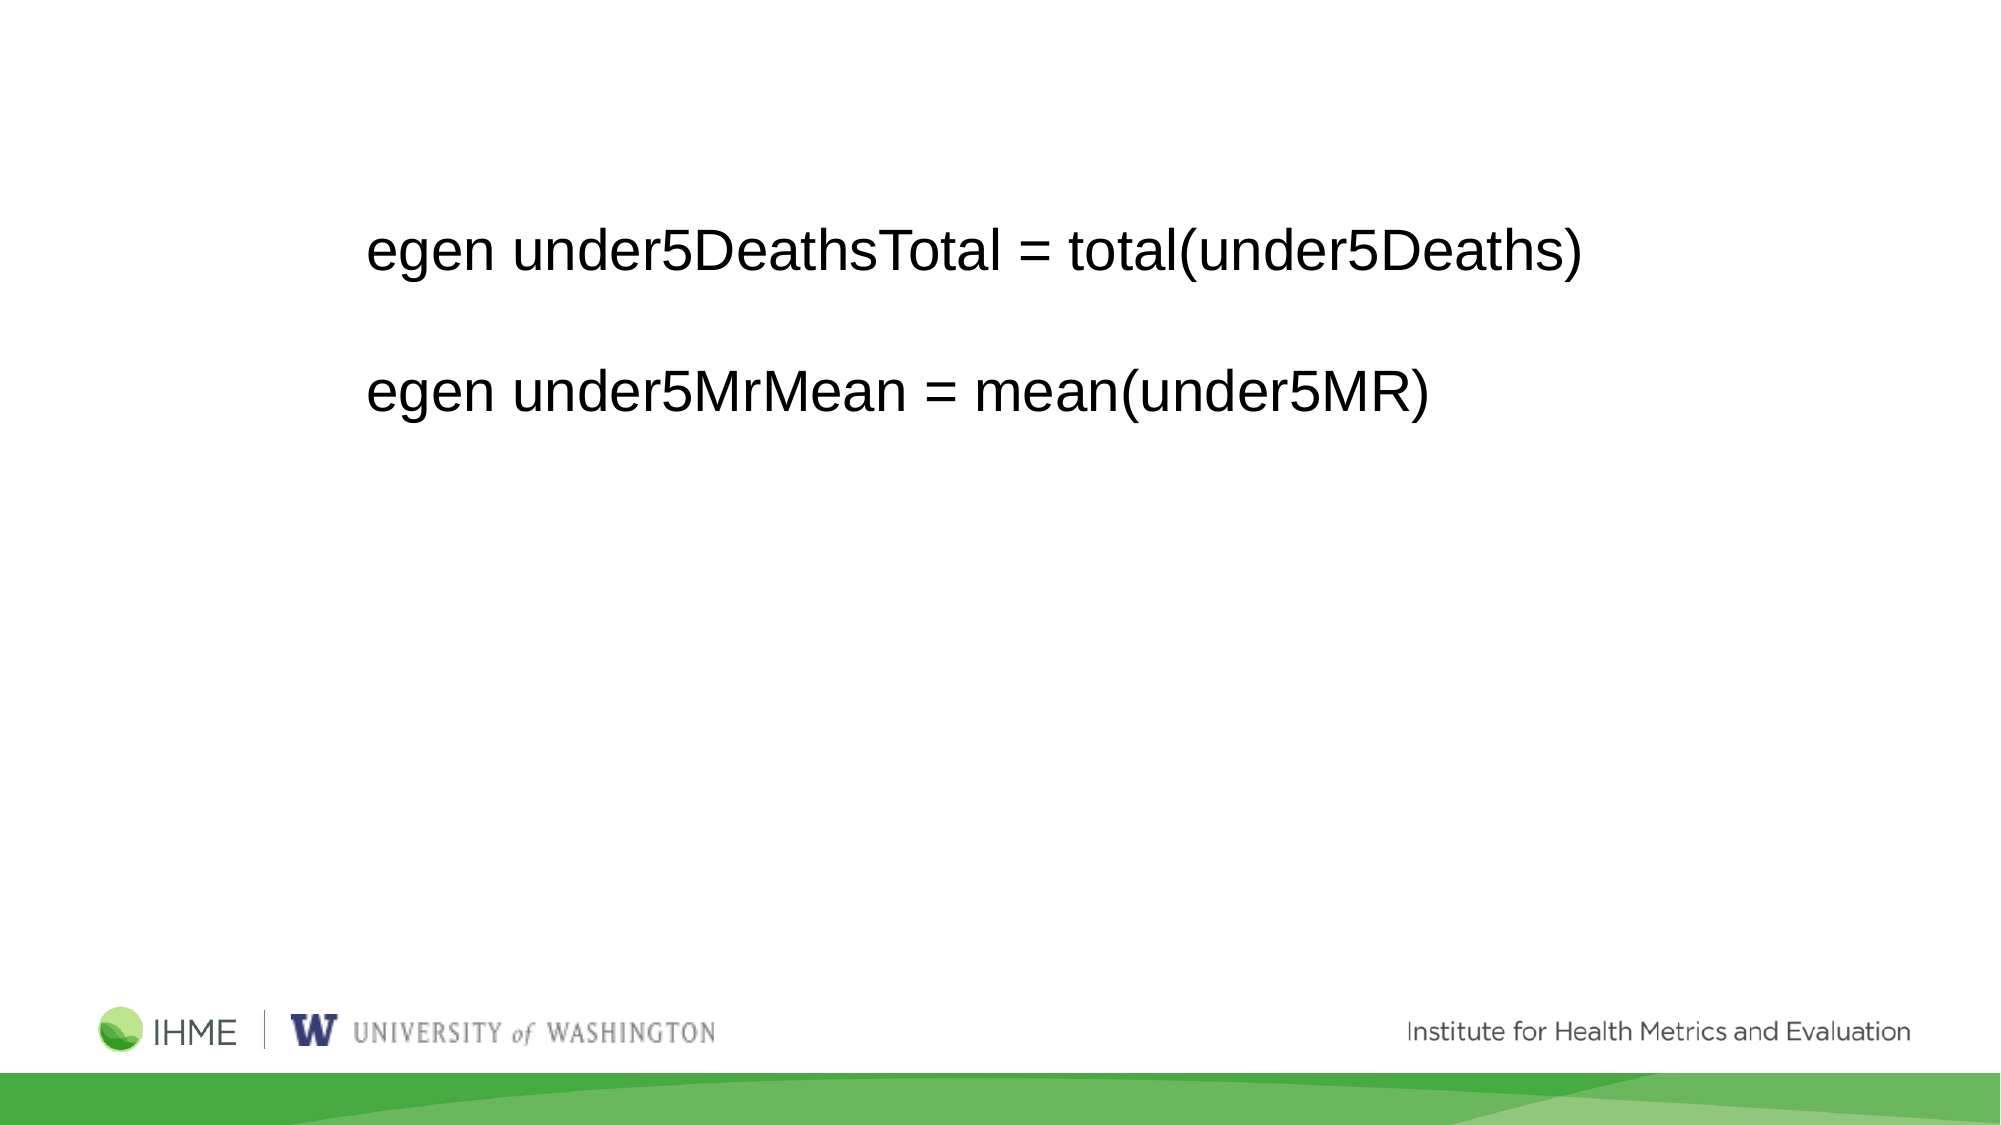

egen under5DeathsTotal = total(under5Deaths)

egen under5MrMean = mean(under5MR)